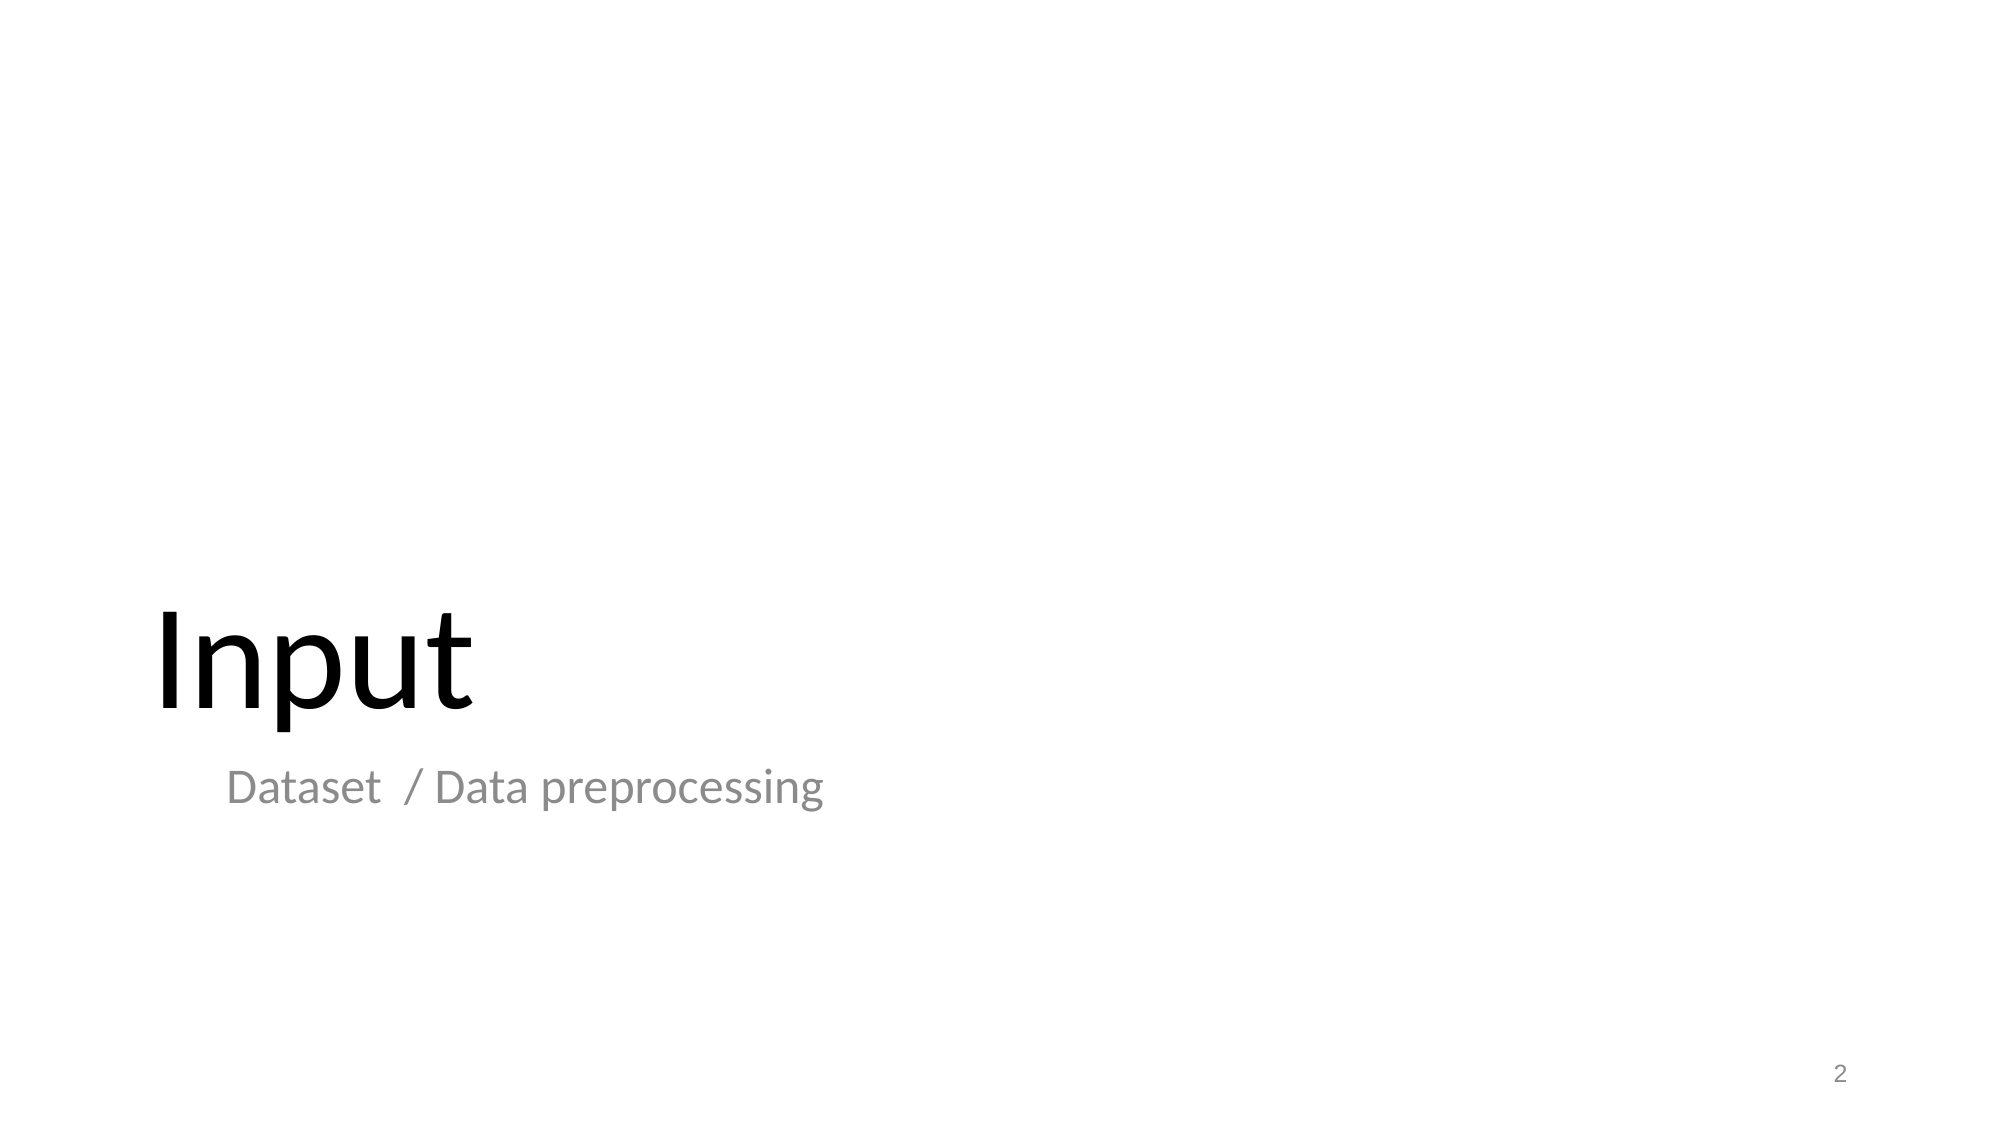

# Input
Dataset  / Data preprocessing
2